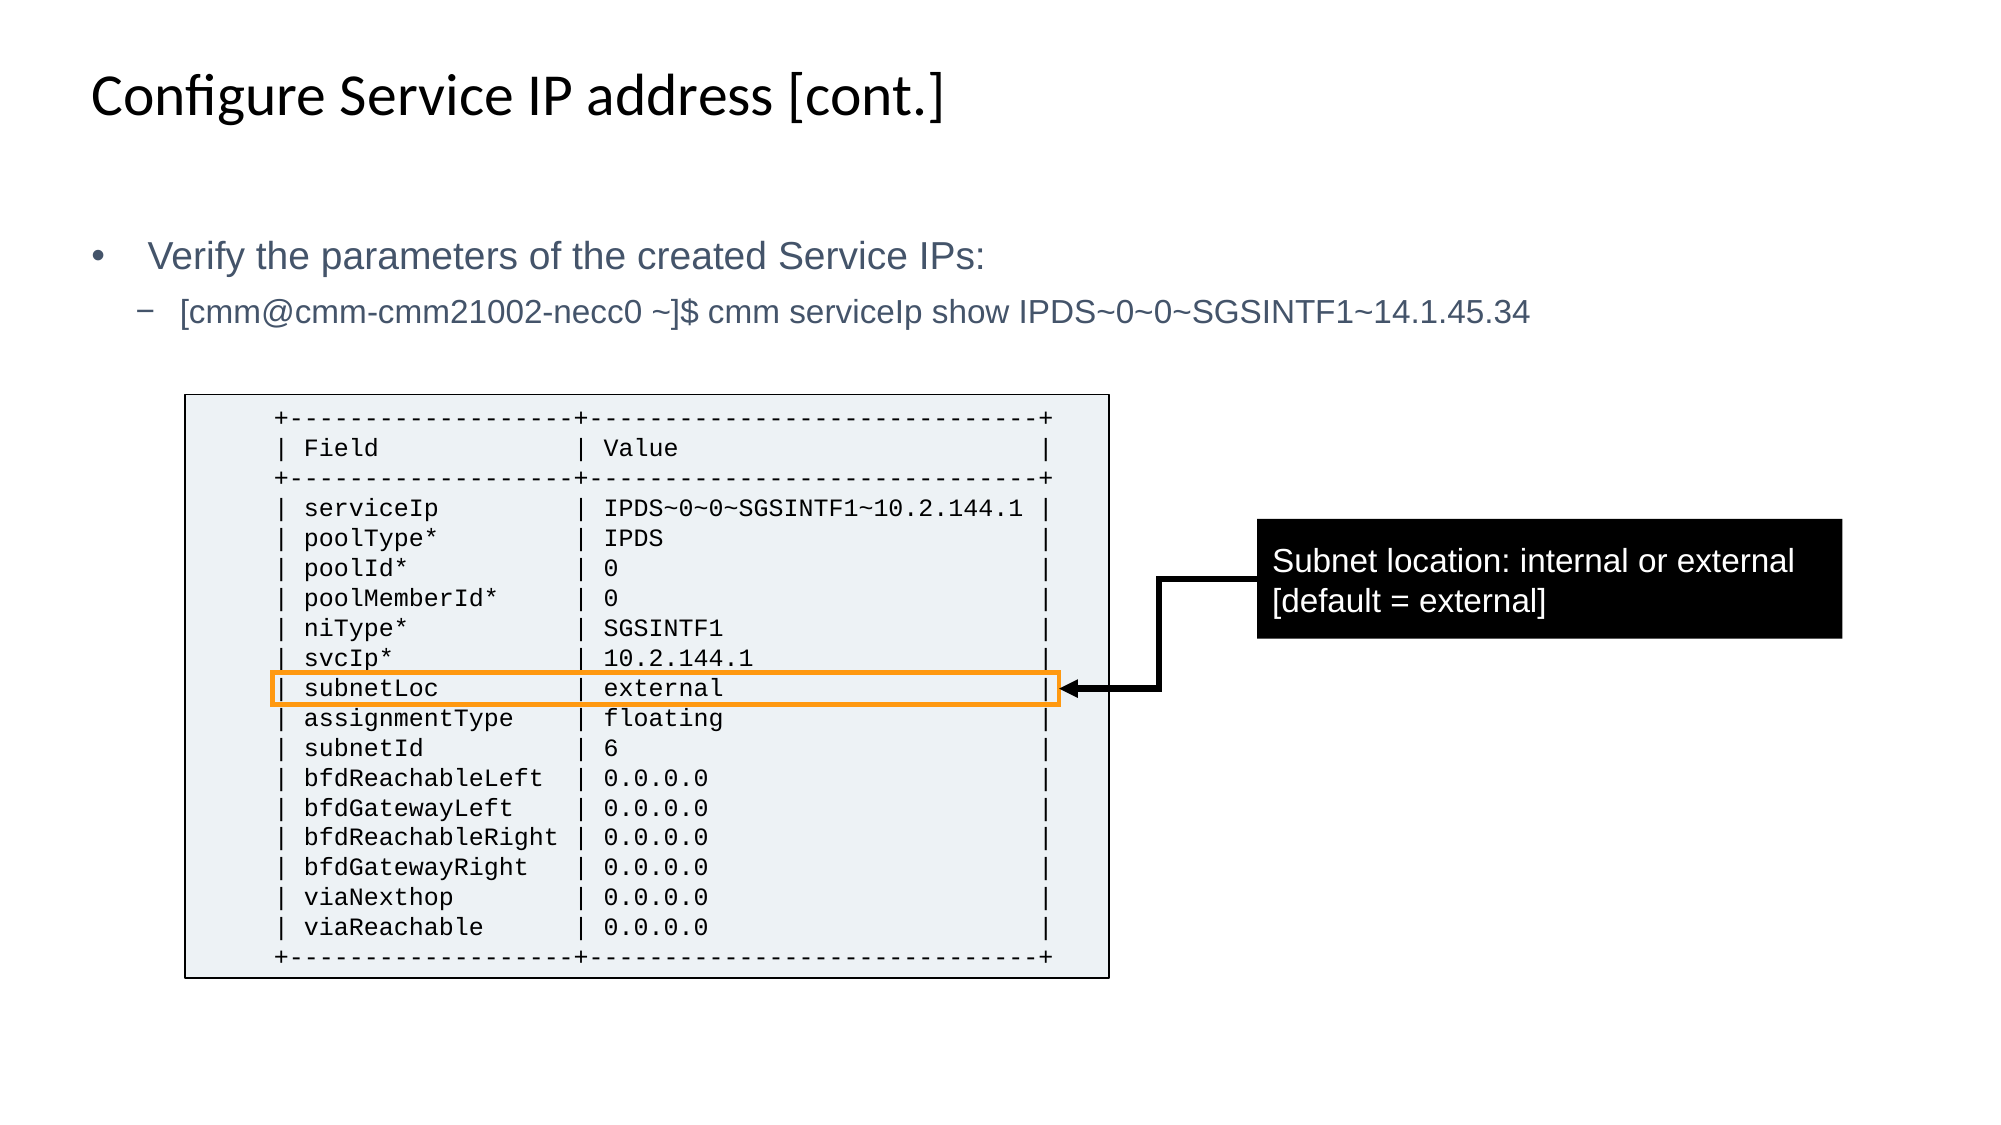

Slide excluded from Table of Contents
# Configure Service IP address [cont.]
Verify the parameters of the created Service IPs:
[cmm@cmm-cmm21002-necc0 ~]$ cmm serviceIp show IPDS~0~0~SGSINTF1~14.1.45.34

+-------------------+------------------------------+
| Field             | Value                        |
+-------------------+------------------------------+
| serviceIp         | IPDS~0~0~SGSINTF1~10.2.144.1 |
| poolType*         | IPDS                         |
| poolId*           | 0                            |
| poolMemberId*     | 0                            |
| niType*           | SGSINTF1                     |
| svcIp*            | 10.2.144.1                   |
| subnetLoc         | external                     |
| assignmentType    | floating                     |
| subnetId          | 6                            |
| bfdReachableLeft  | 0.0.0.0                      |
| bfdGatewayLeft    | 0.0.0.0                      |
| bfdReachableRight | 0.0.0.0                      |
| bfdGatewayRight   | 0.0.0.0                      |
| viaNexthop        | 0.0.0.0                      |
| viaReachable      | 0.0.0.0                      |
+-------------------+------------------------------+
Subnet location: internal or external
[default = external]